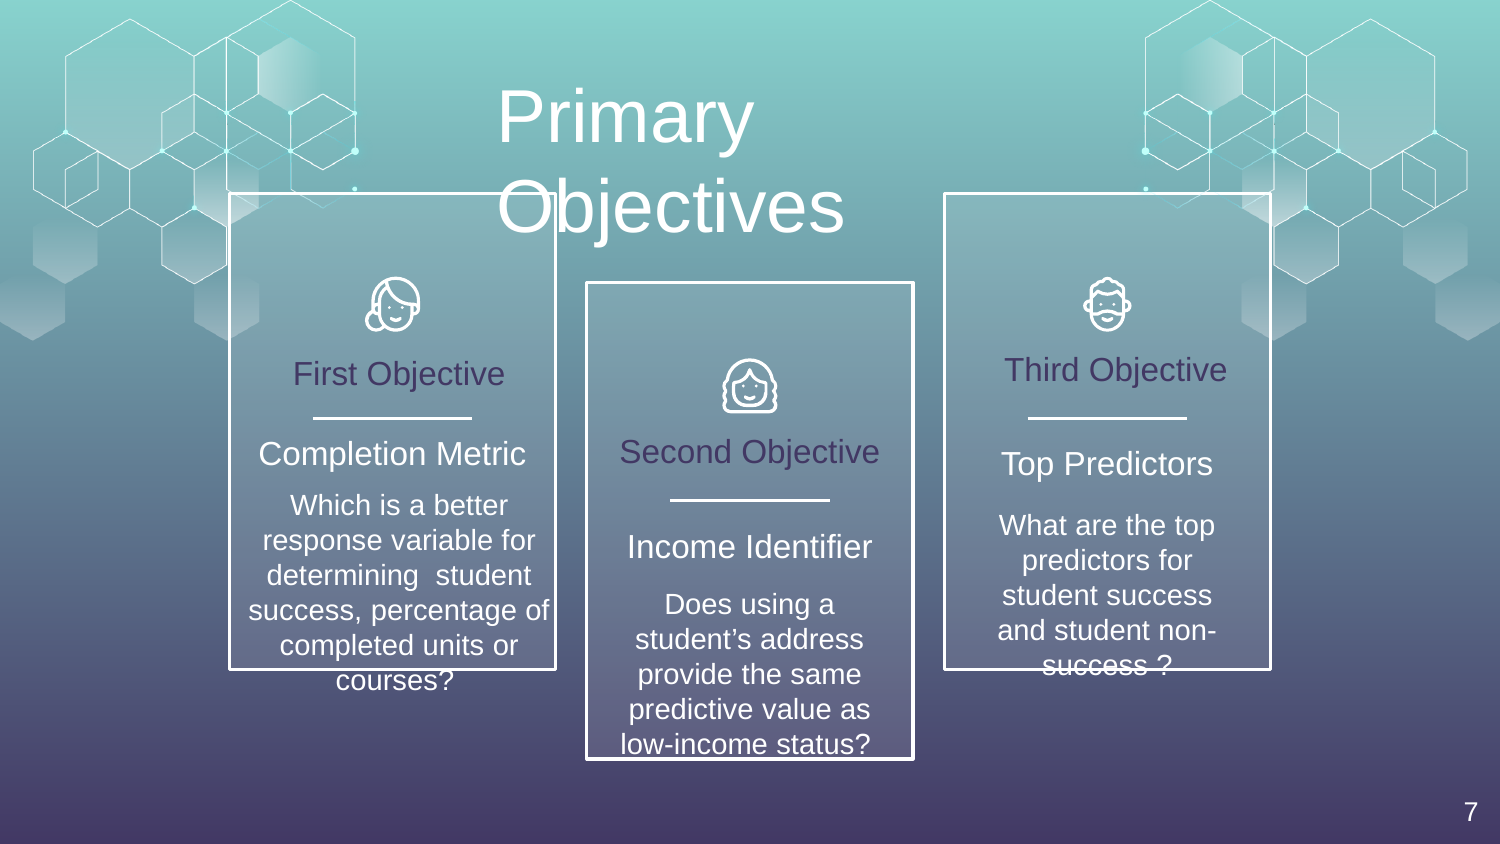

# Primary Objectives

Third Objective
First Objective

Second Objective
Completion Metric
Top Predictors

Which is a better response variable for determining  student success, percentage of completed units or courses?
What are the top predictors for student success and student non-success ?

Income Identifier

Does using a student’s address provide the same predictive value as low-income status?
7